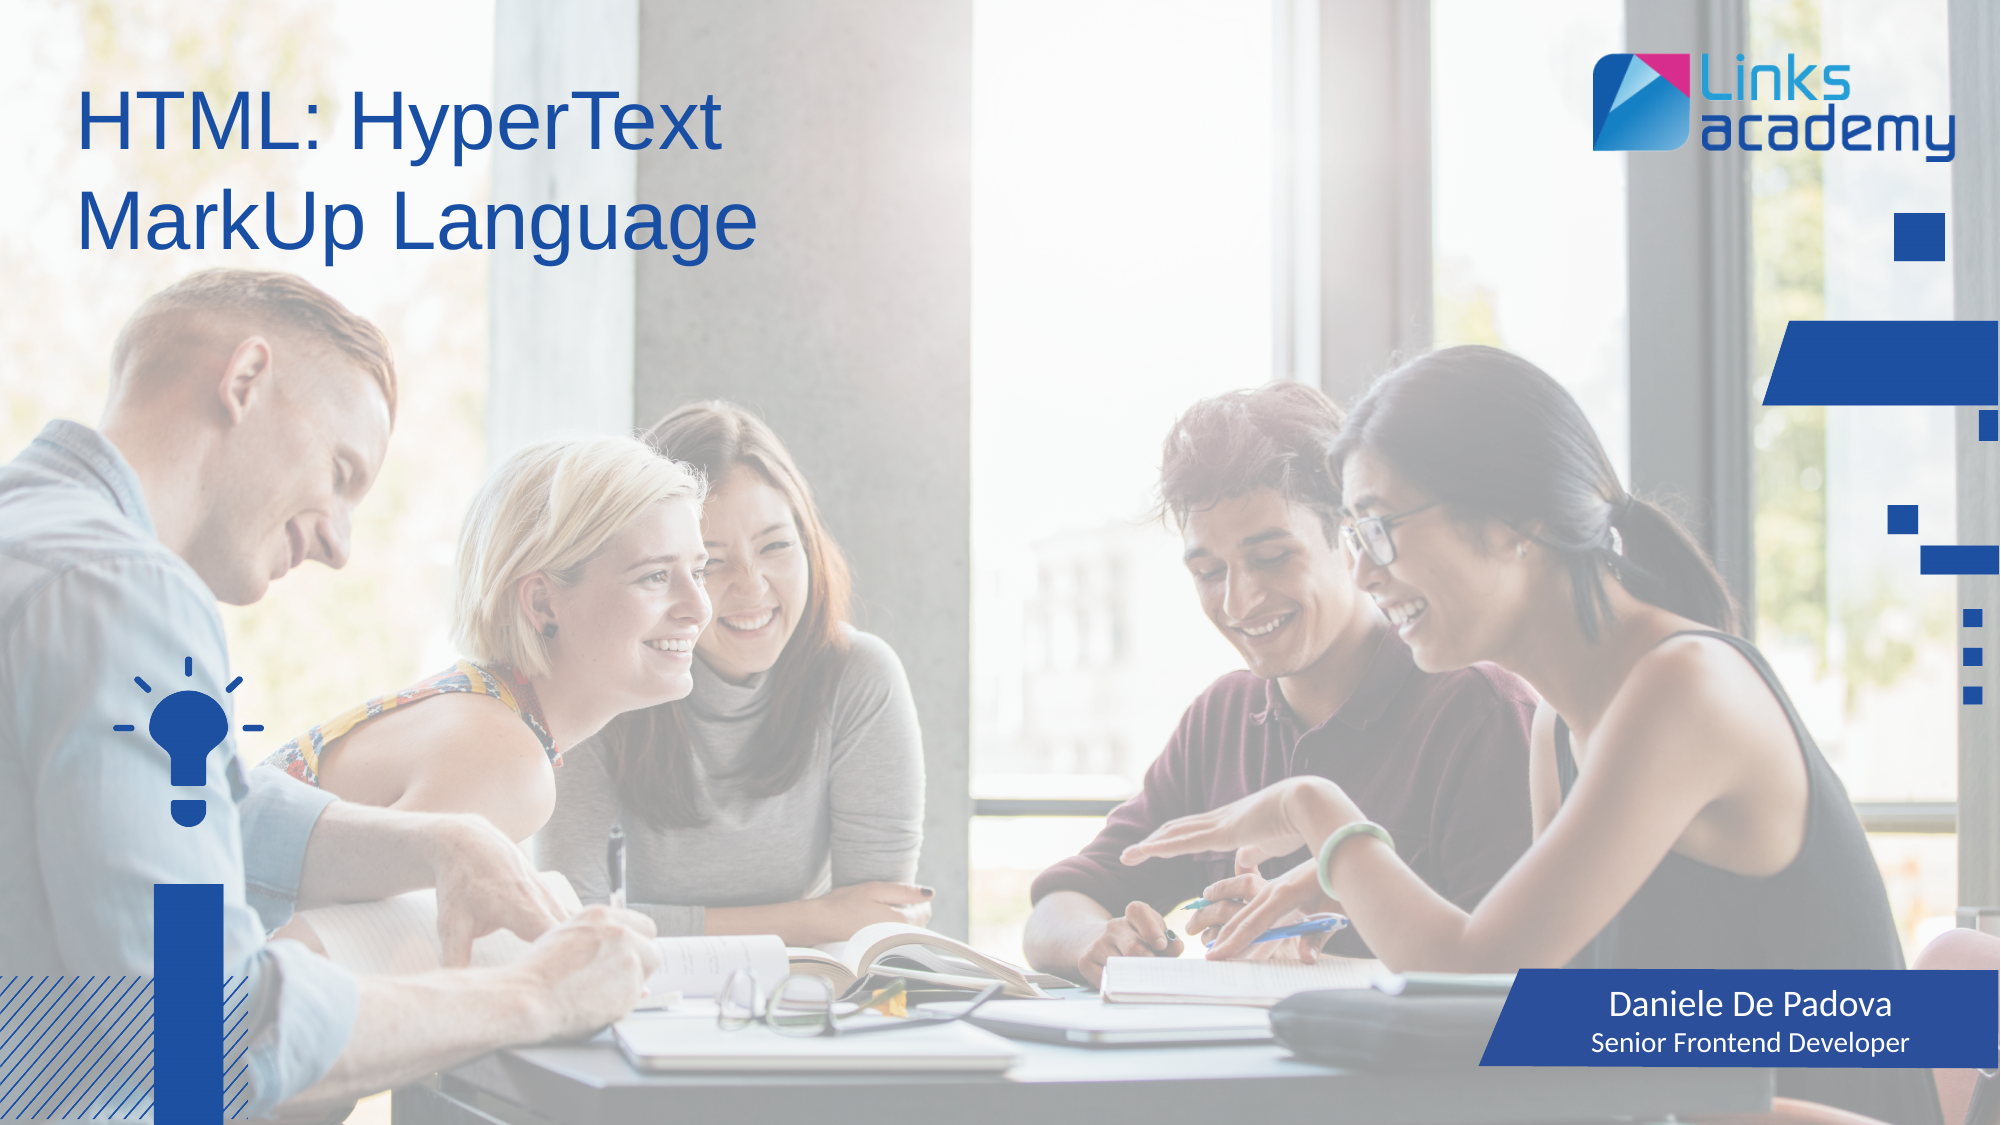

HTML: HyperText MarkUp Language

Daniele De Padova
Senior Frontend Developer